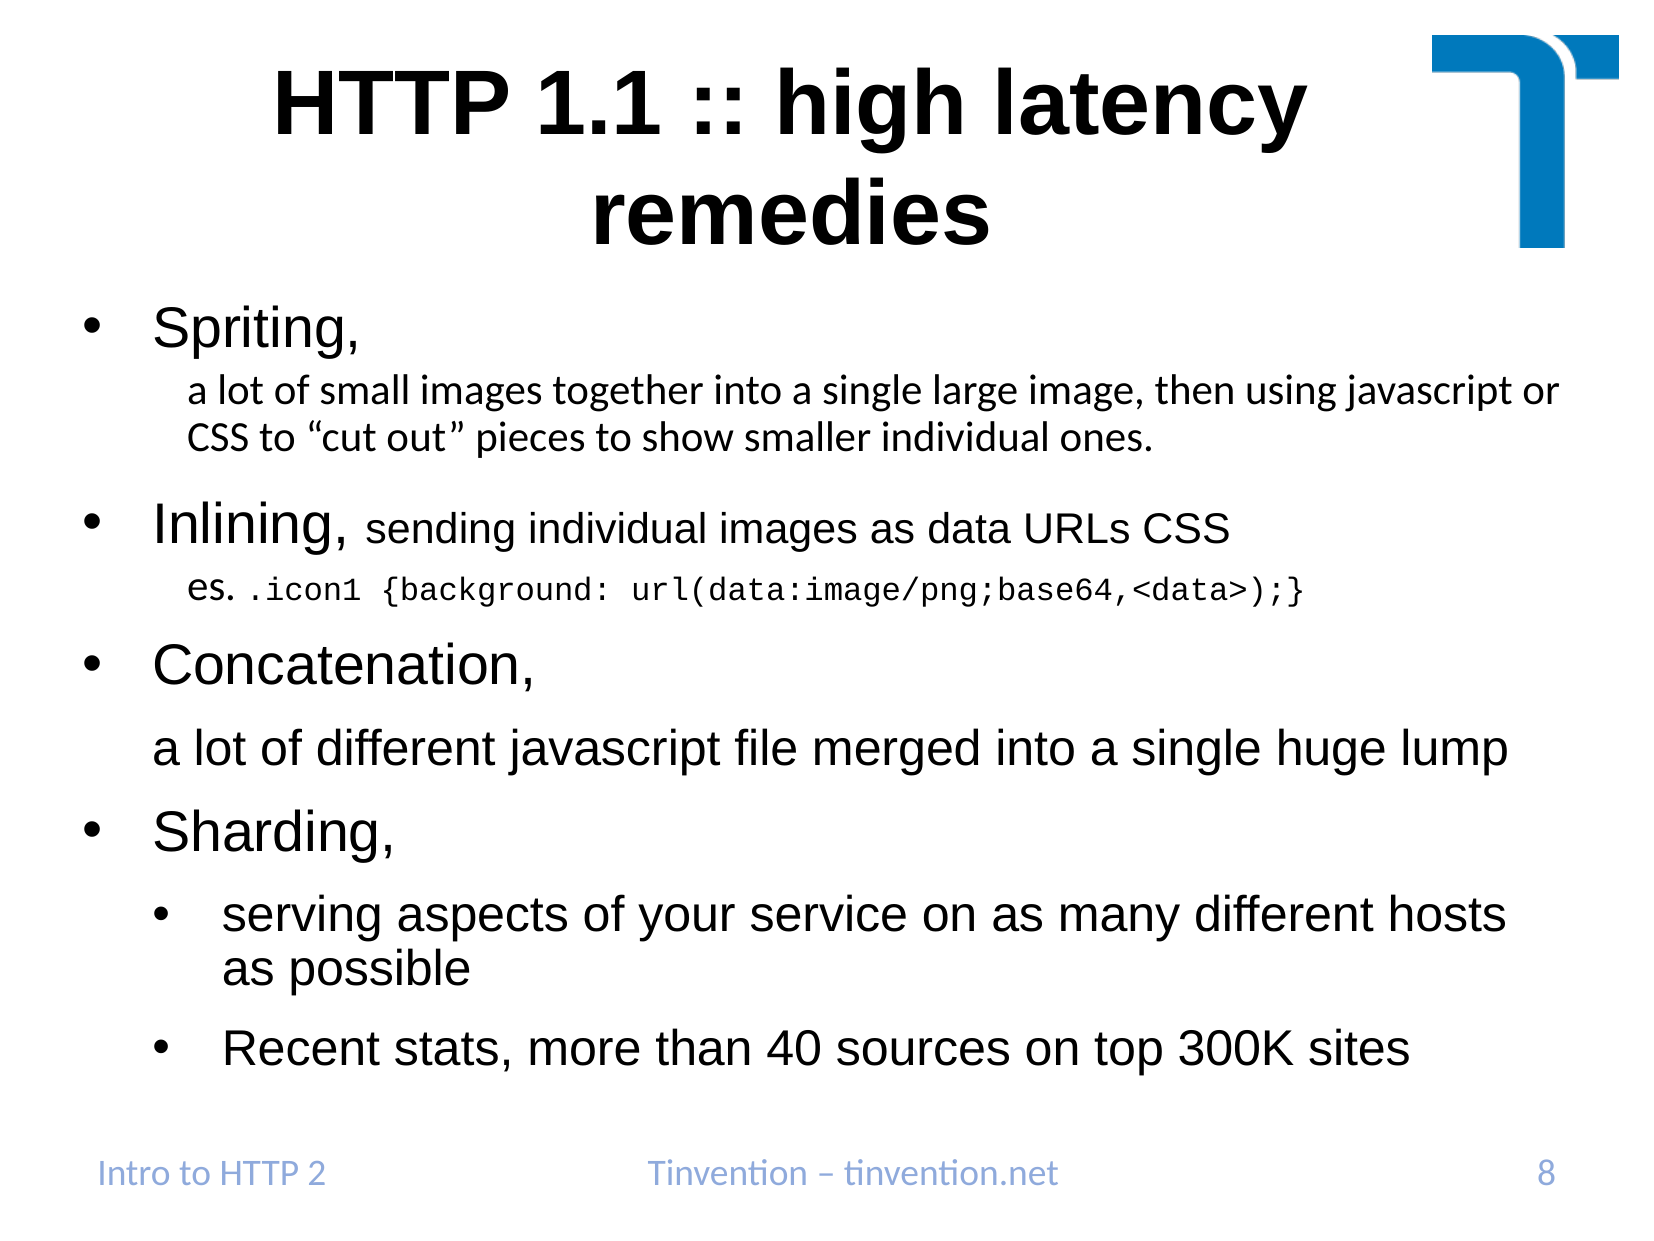

# HTTP 1.1 :: high latency remedies
Spriting,
a lot of small images together into a single large image, then using javascript or CSS to “cut out” pieces to show smaller individual ones.
Inlining, sending individual images as data URLs CSS
es. .icon1 {background: url(data:image/png;base64,<data>);}
Concatenation,
a lot of different javascript file merged into a single huge lump
Sharding,
serving aspects of your service on as many different hosts as possible
Recent stats, more than 40 sources on top 300K sites